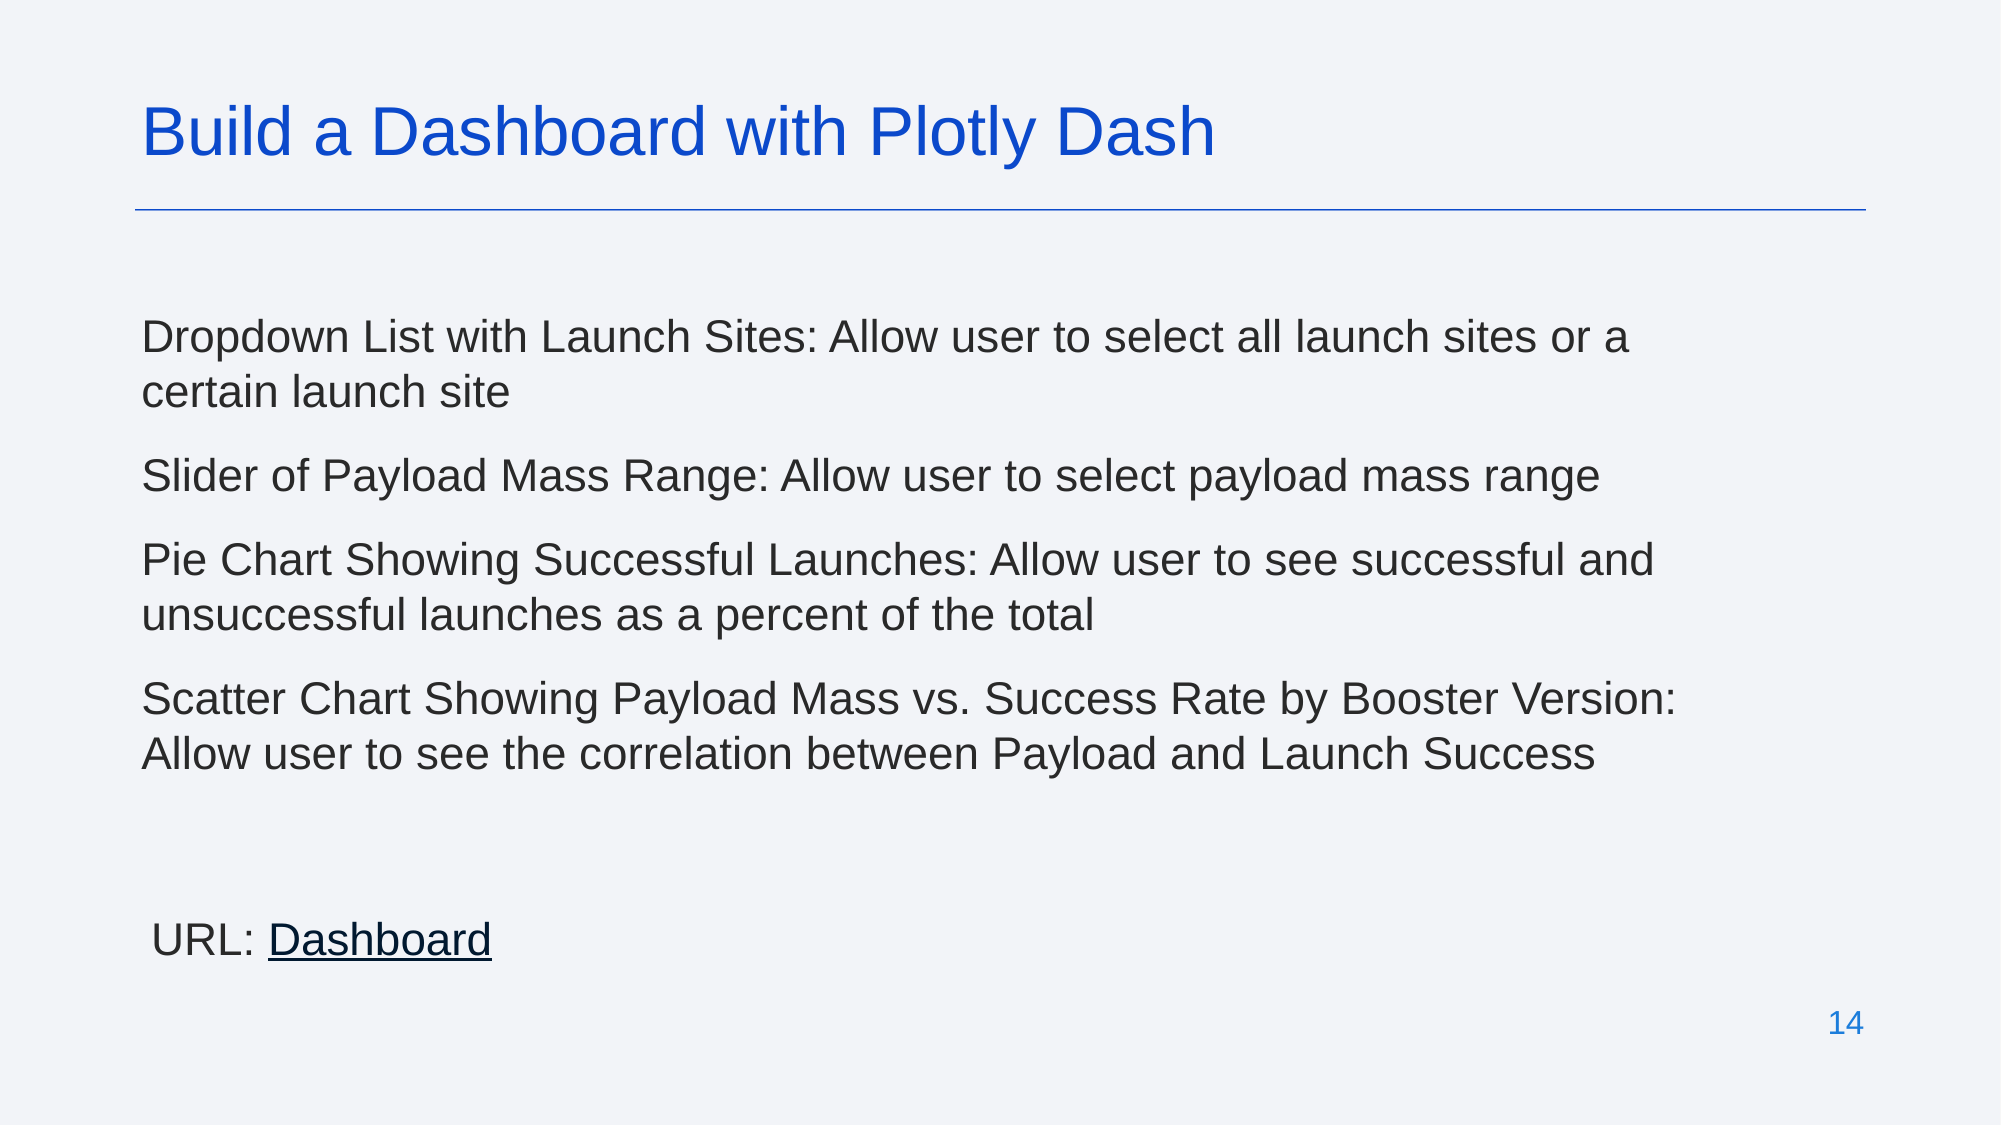

Build a Dashboard with Plotly Dash
Dropdown List with Launch Sites: Allow user to select all launch sites or a certain launch site
Slider of Payload Mass Range: Allow user to select payload mass range
Pie Chart Showing Successful Launches: Allow user to see successful and unsuccessful launches as a percent of the total
Scatter Chart Showing Payload Mass vs. Success Rate by Booster Version: Allow user to see the correlation between Payload and Launch Success
URL: Dashboard
14